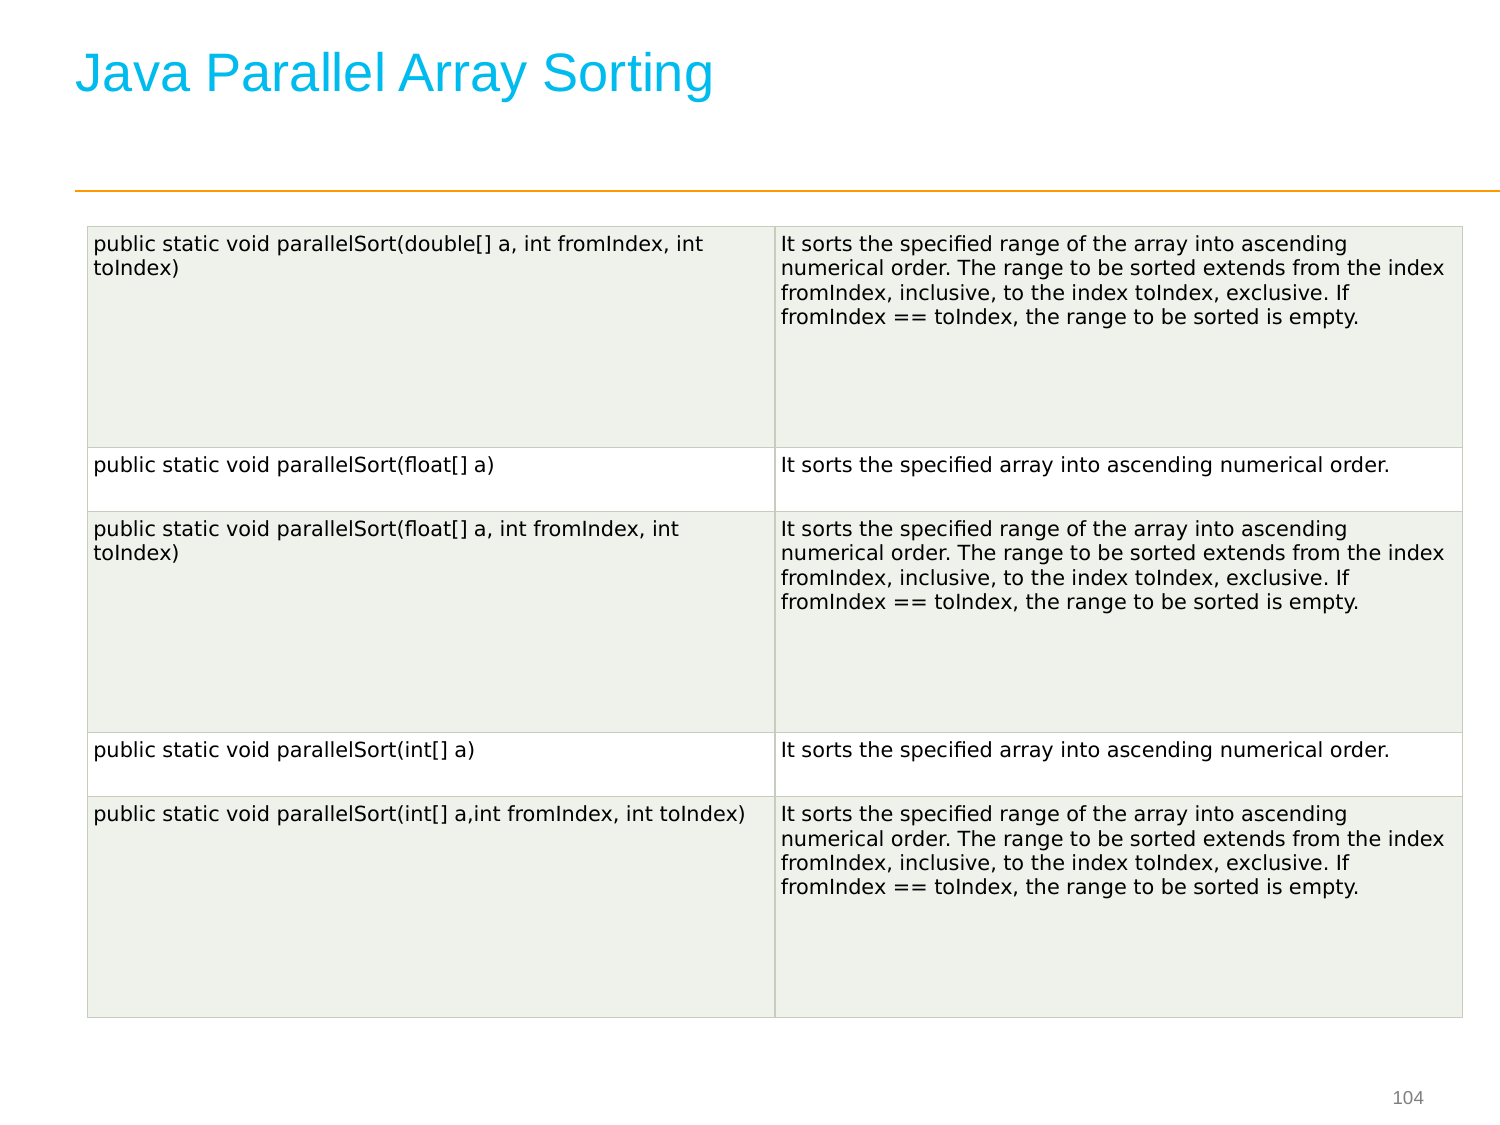

# Java Parallel Array Sorting
| public static void parallelSort(double[] a, int fromIndex, int toIndex) | It sorts the specified range of the array into ascending numerical order. The range to be sorted extends from the index fromIndex, inclusive, to the index toIndex, exclusive. If fromIndex == toIndex, the range to be sorted is empty. |
| --- | --- |
| public static void parallelSort(float[] a) | It sorts the specified array into ascending numerical order. |
| public static void parallelSort(float[] a, int fromIndex, int toIndex) | It sorts the specified range of the array into ascending numerical order. The range to be sorted extends from the index fromIndex, inclusive, to the index toIndex, exclusive. If fromIndex == toIndex, the range to be sorted is empty. |
| public static void parallelSort(int[] a) | It sorts the specified array into ascending numerical order. |
| public static void parallelSort(int[] a,int fromIndex, int toIndex) | It sorts the specified range of the array into ascending numerical order. The range to be sorted extends from the index fromIndex, inclusive, to the index toIndex, exclusive. If fromIndex == toIndex, the range to be sorted is empty. |